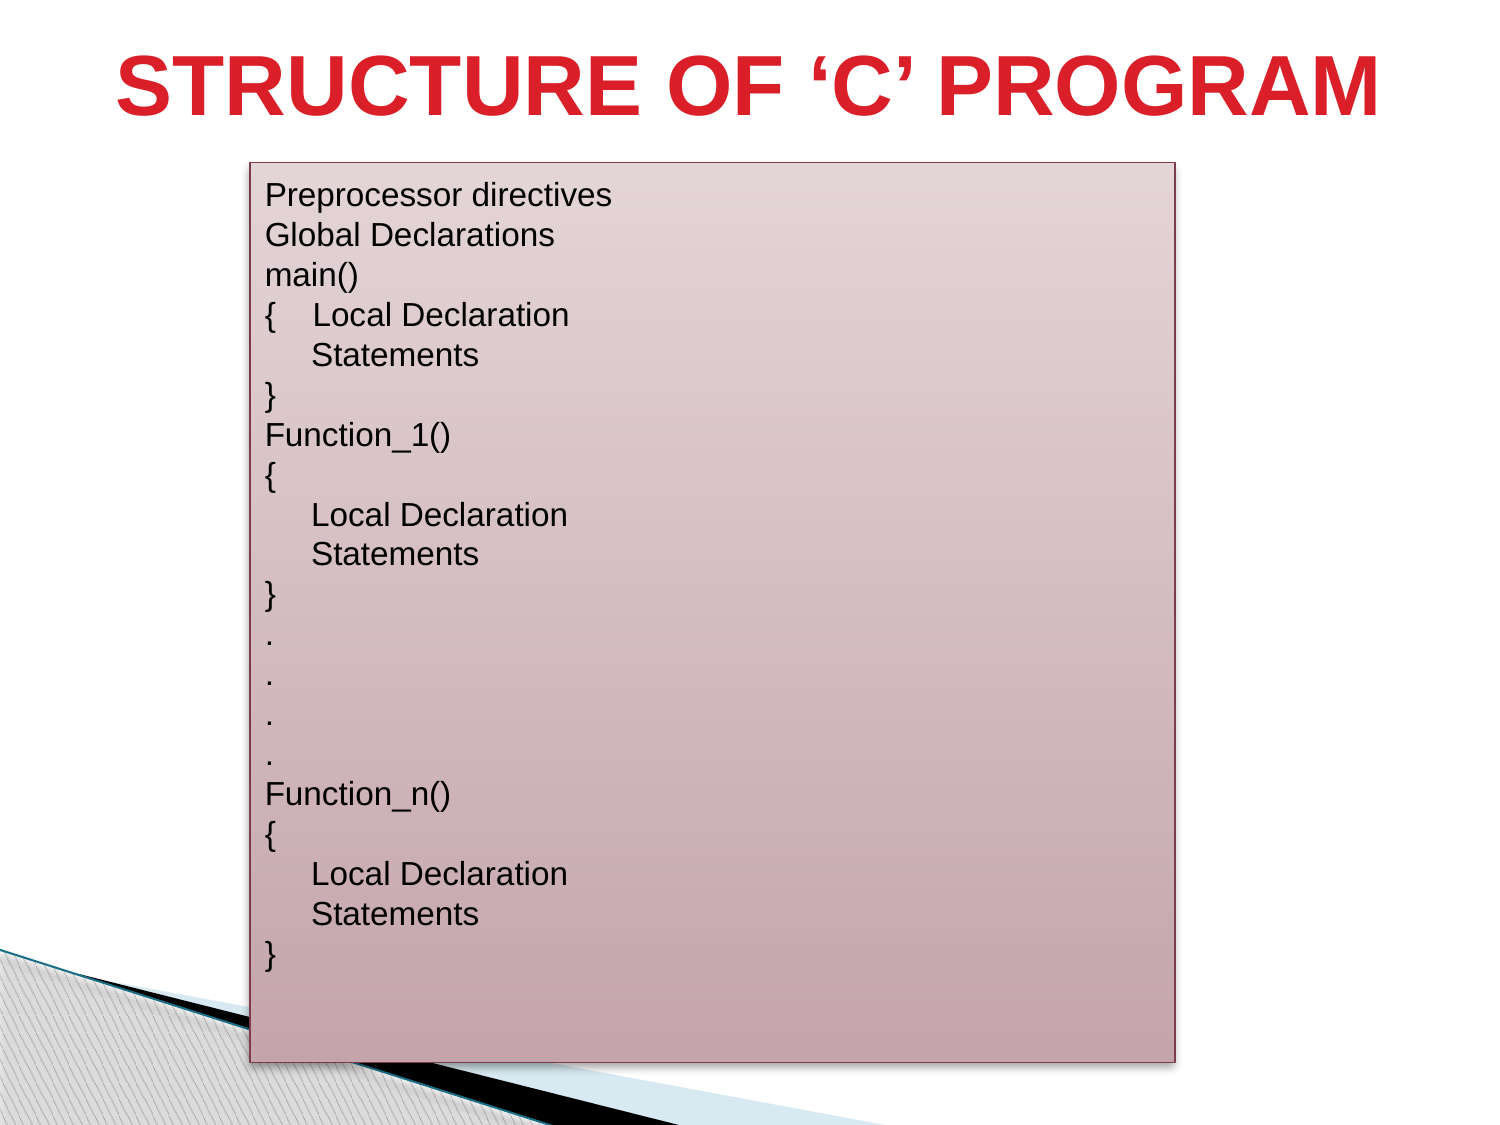

# STRUCTURE OF ‘C’ PROGRAM

Preprocessor directives
Global Declarations
main()
{    Local Declaration
     Statements
}
Function_1()
{
     Local Declaration
     Statements
}
.
.
.
.
Function_n()
{
     Local Declaration
     Statements
}